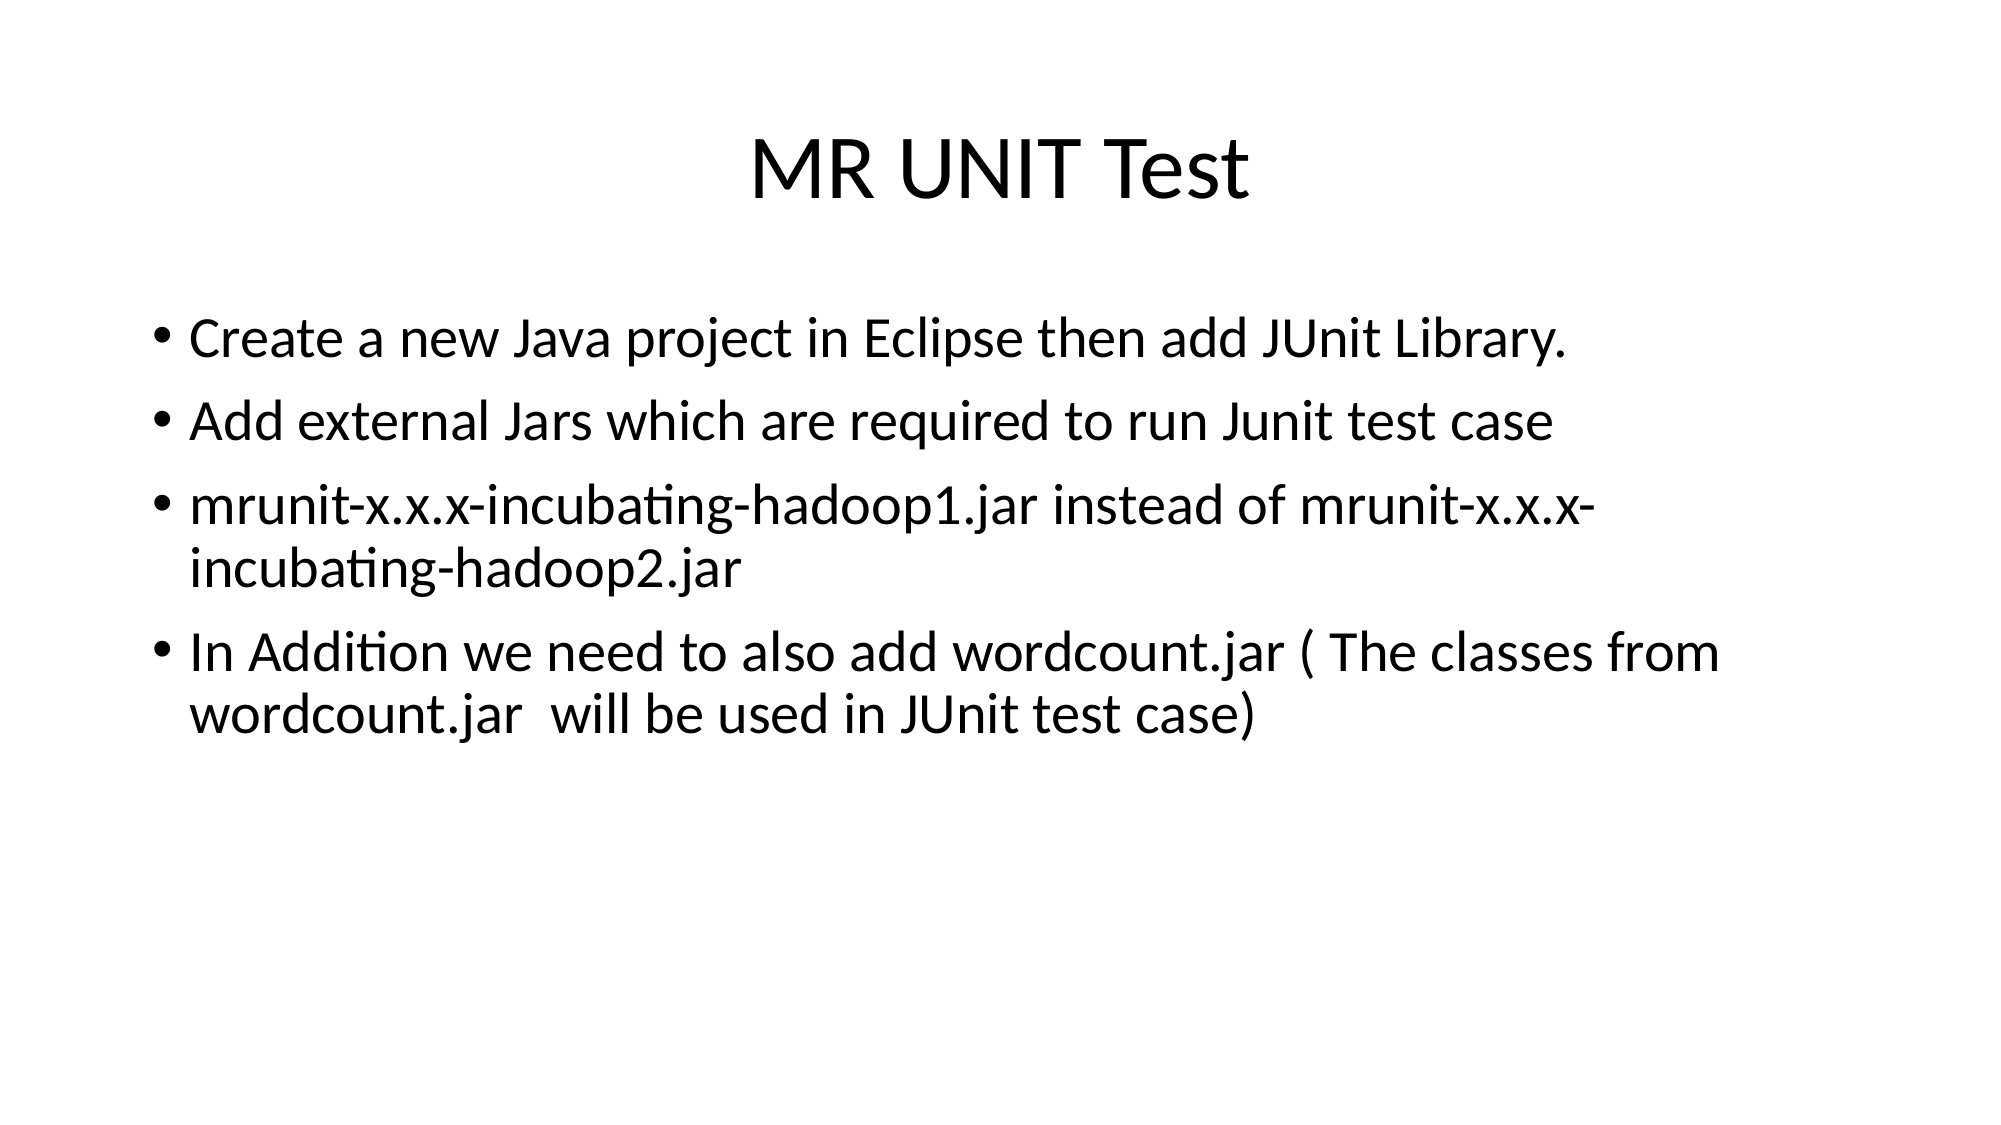

# MR UNIT Test
Create a new Java project in Eclipse then add JUnit Library.
Add external Jars which are required to run Junit test case
mrunit-x.x.x-incubating-hadoop1.jar instead of mrunit-x.x.x-incubating-hadoop2.jar
In Addition we need to also add wordcount.jar ( The classes from wordcount.jar  will be used in JUnit test case)